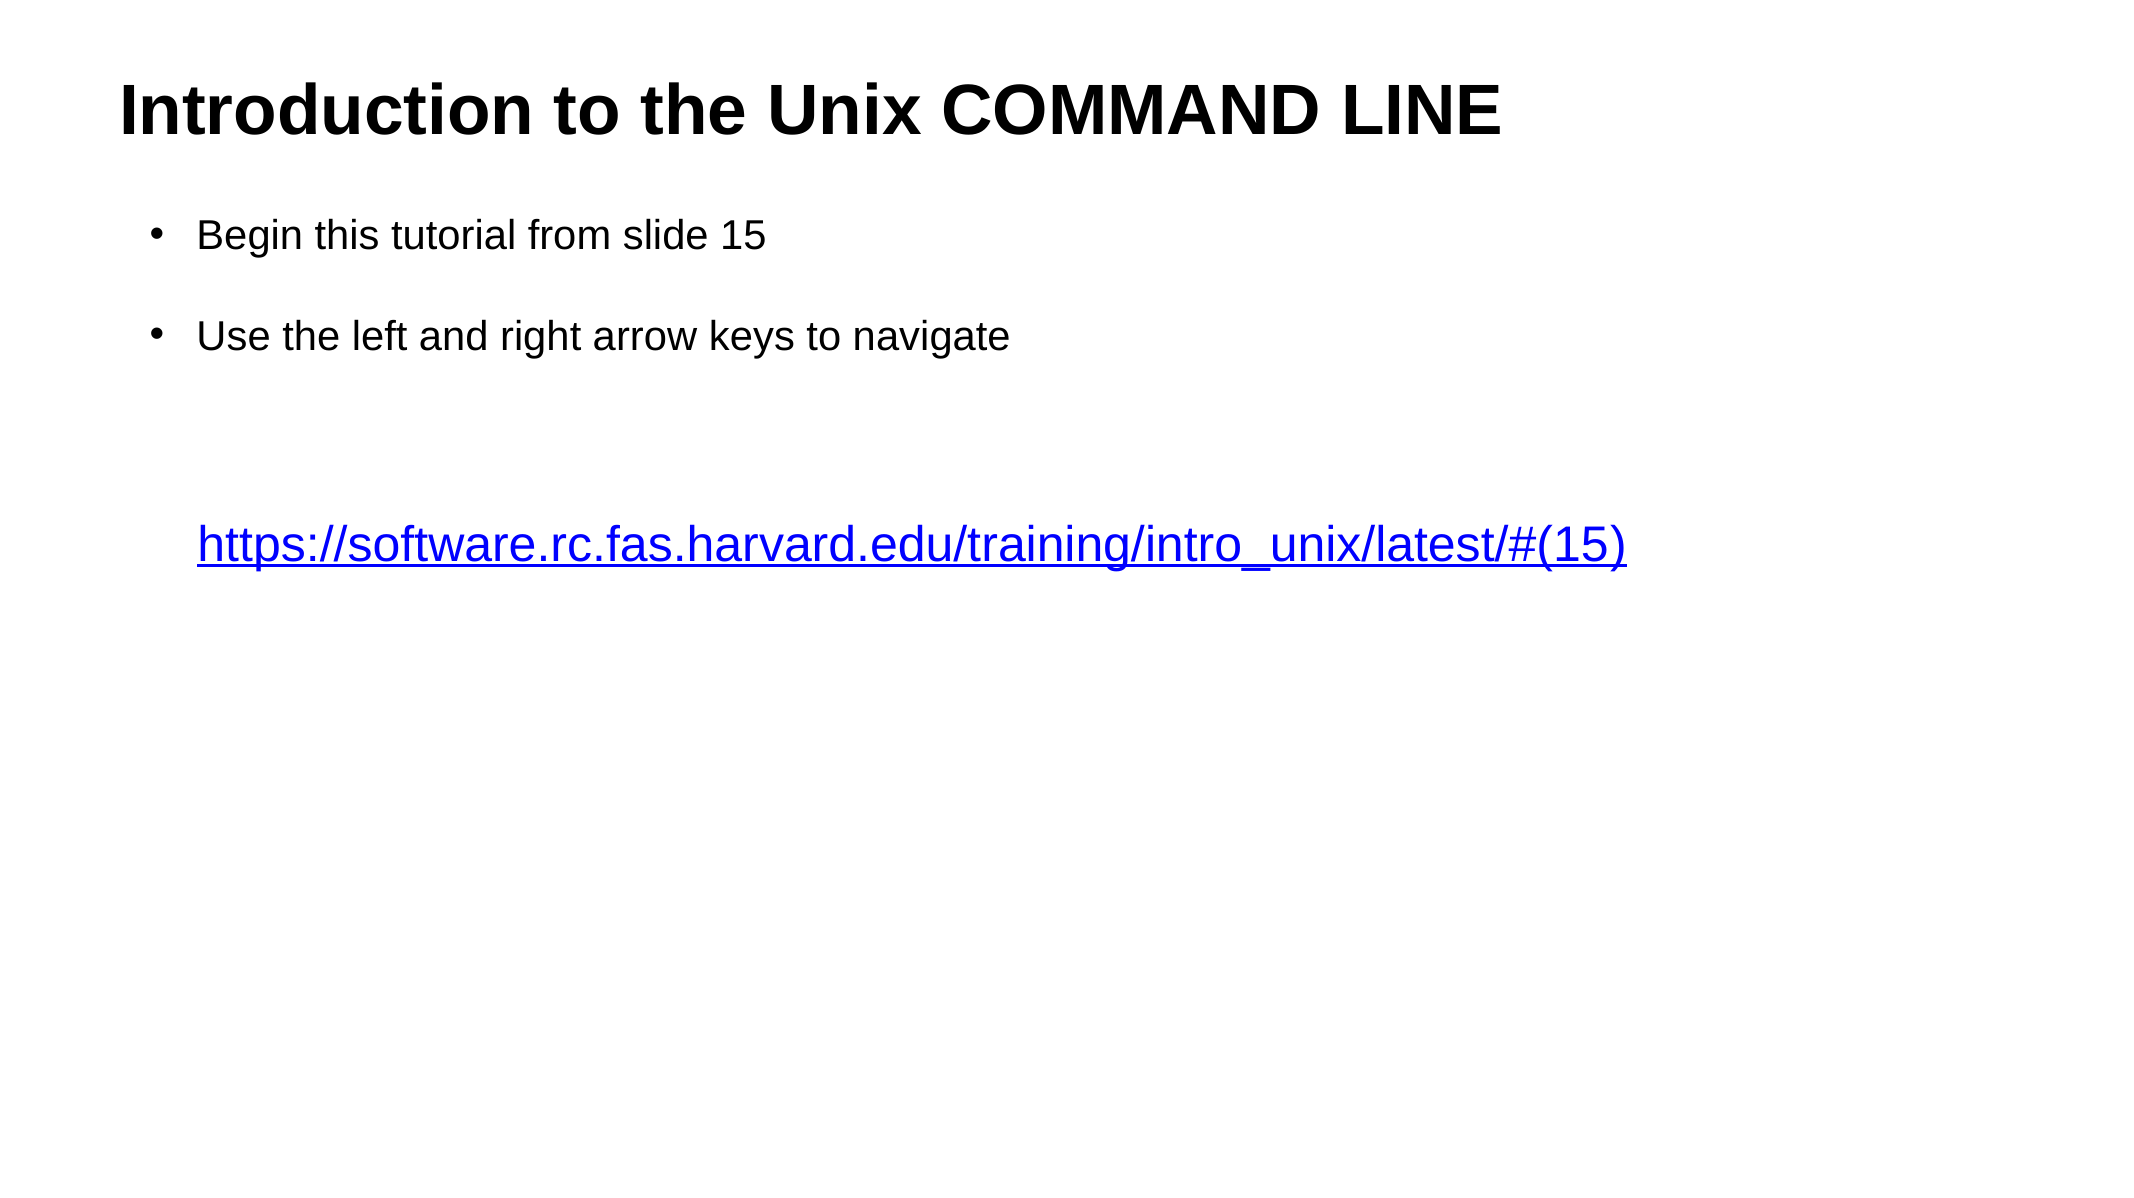

# Introduction to the Unix COMMAND LINE
Begin this tutorial from slide 15

Use the left and right arrow keys to navigate

https://software.rc.fas.harvard.edu/training/intro_unix/latest/#(15)